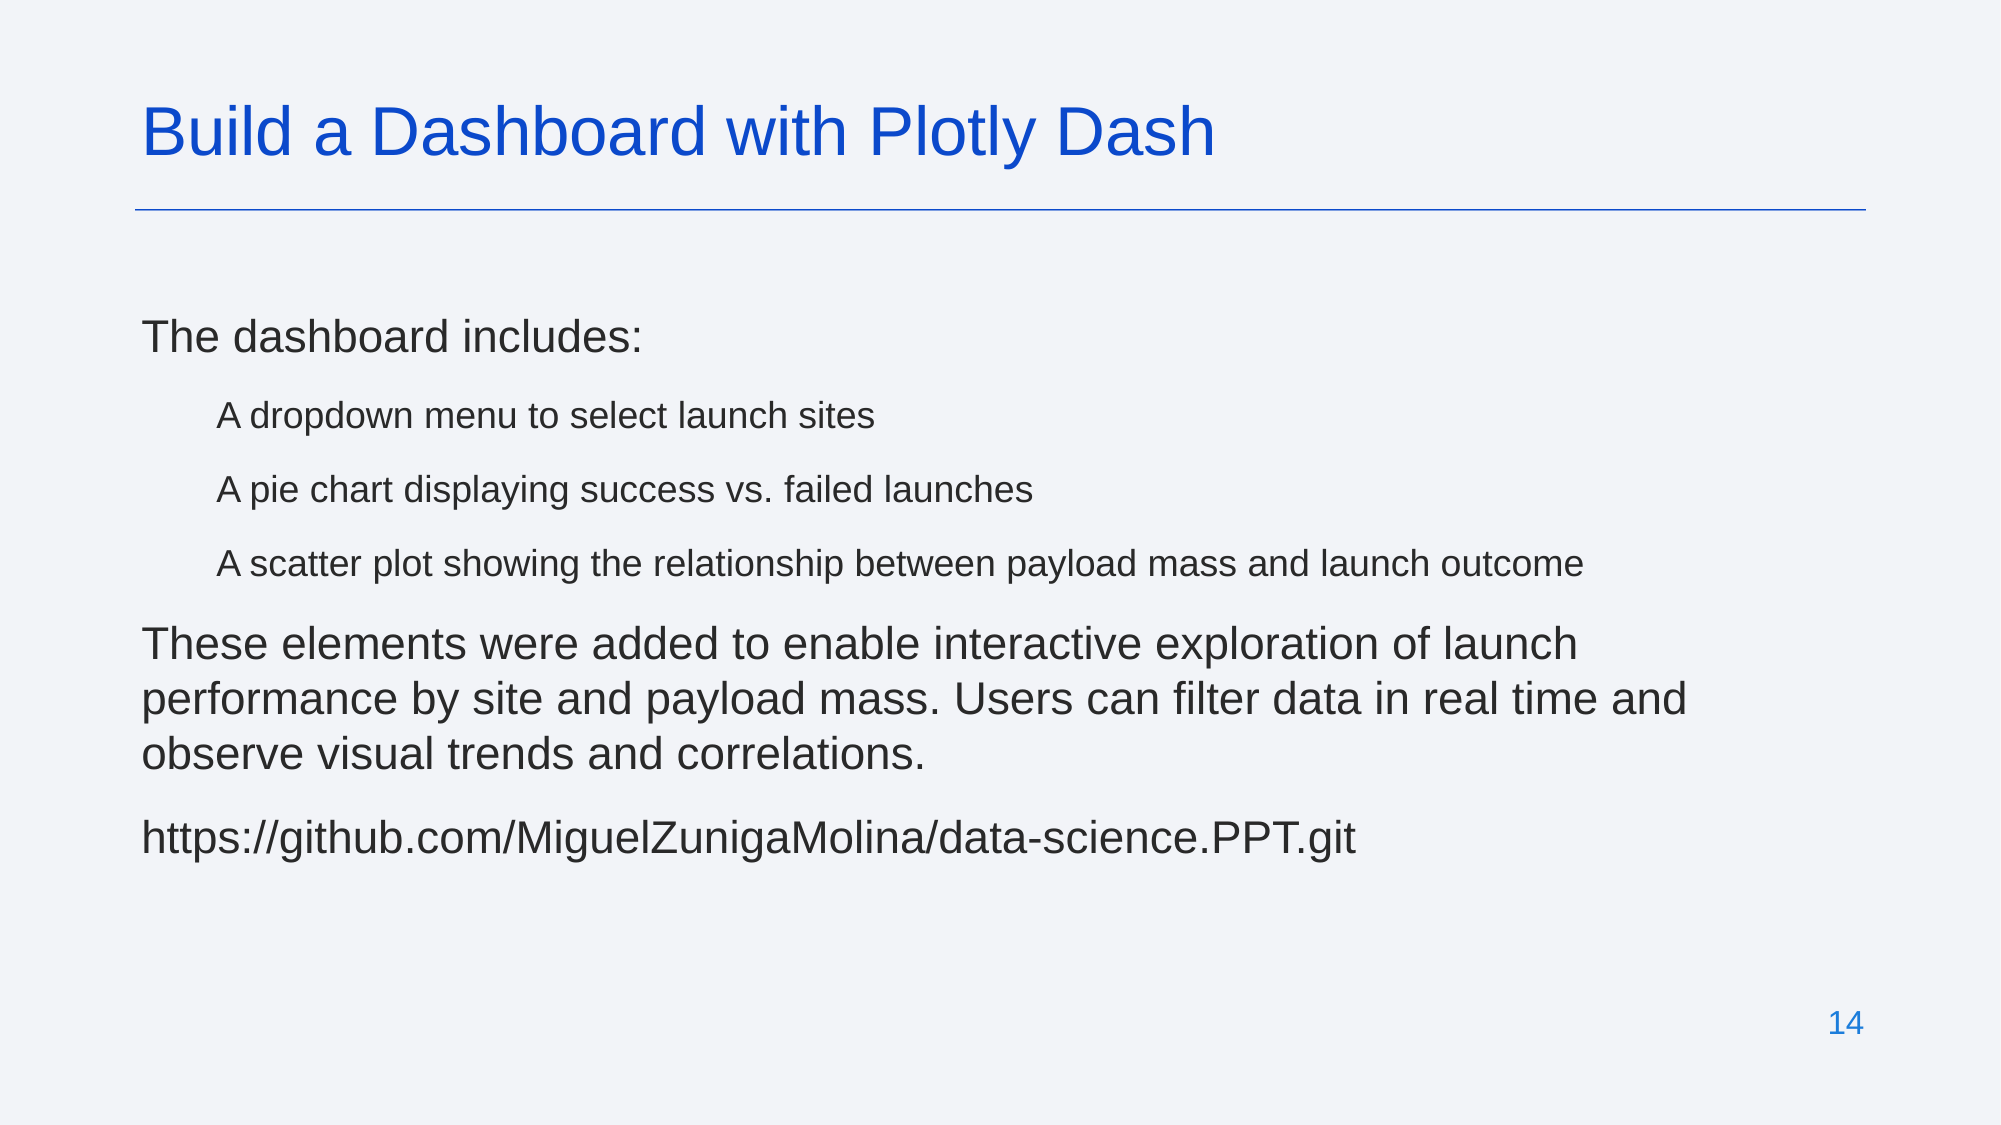

Build a Dashboard with Plotly Dash
The dashboard includes:
A dropdown menu to select launch sites
A pie chart displaying success vs. failed launches
A scatter plot showing the relationship between payload mass and launch outcome
These elements were added to enable interactive exploration of launch performance by site and payload mass. Users can filter data in real time and observe visual trends and correlations.
https://github.com/MiguelZunigaMolina/data-science.PPT.git

14